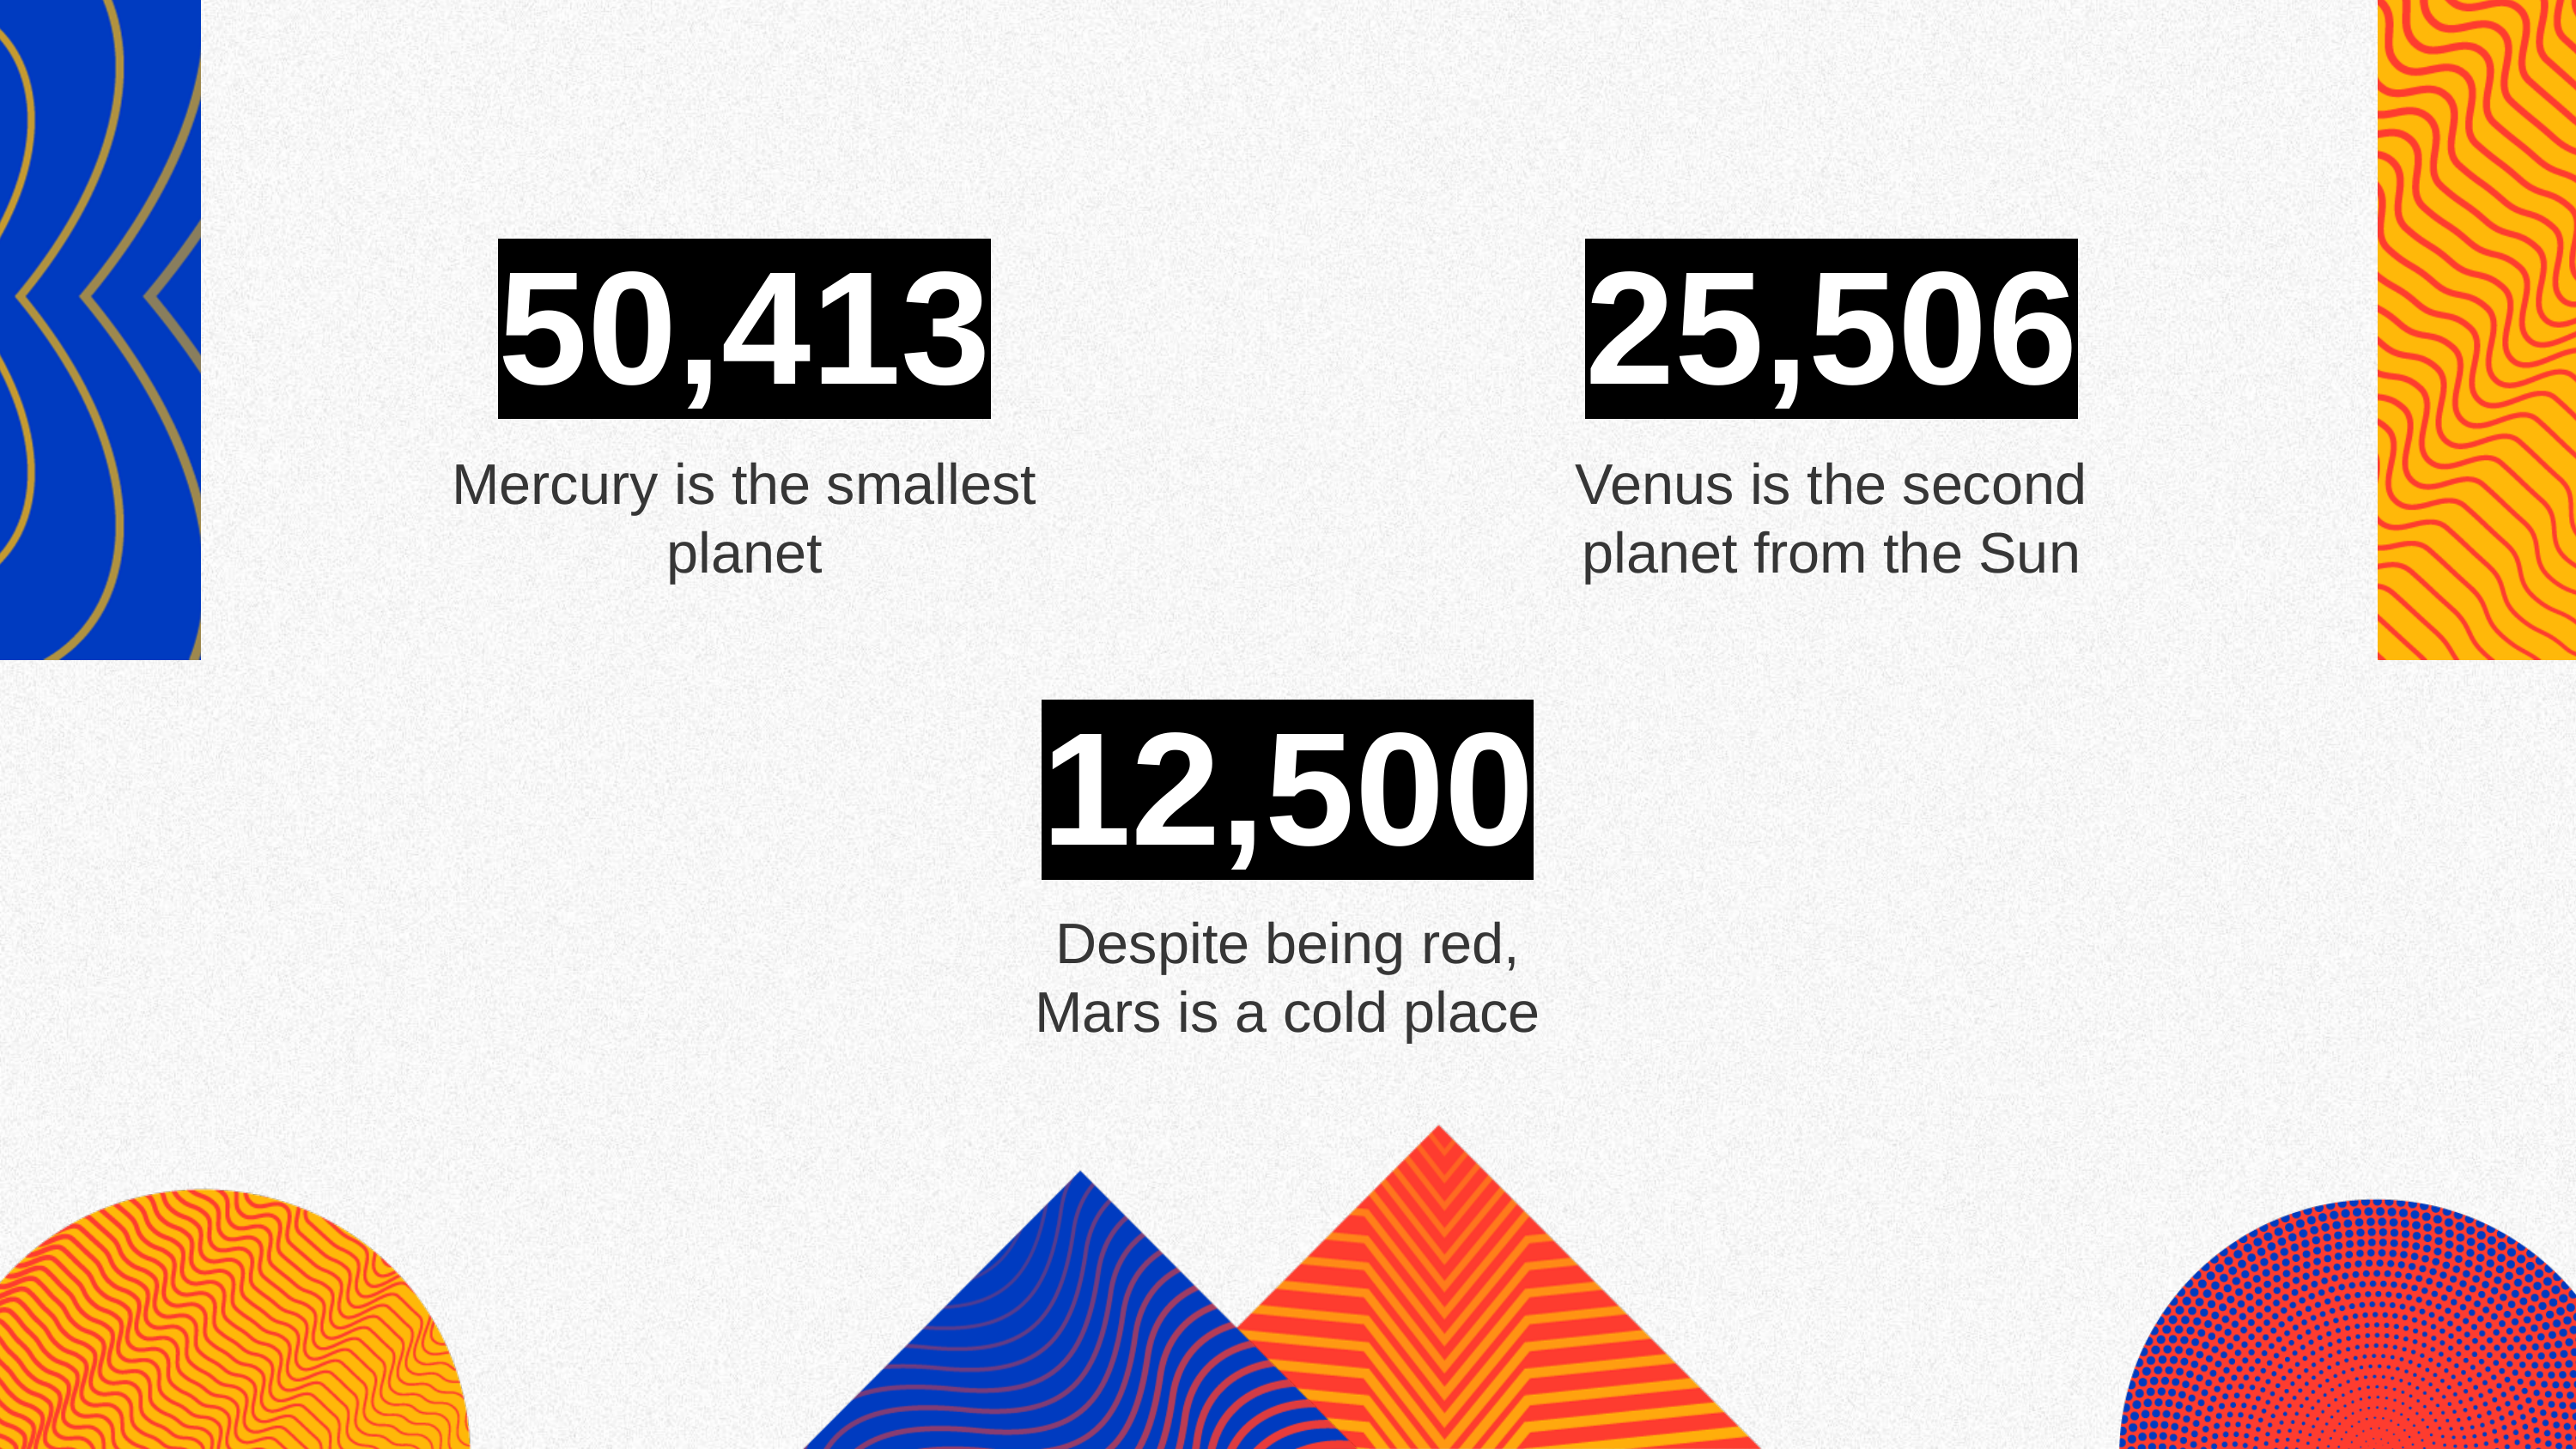

50,413
25,506
# Mercury is the smallest planet
Venus is the second planet from the Sun
12,500
Despite being red, Mars is a cold place